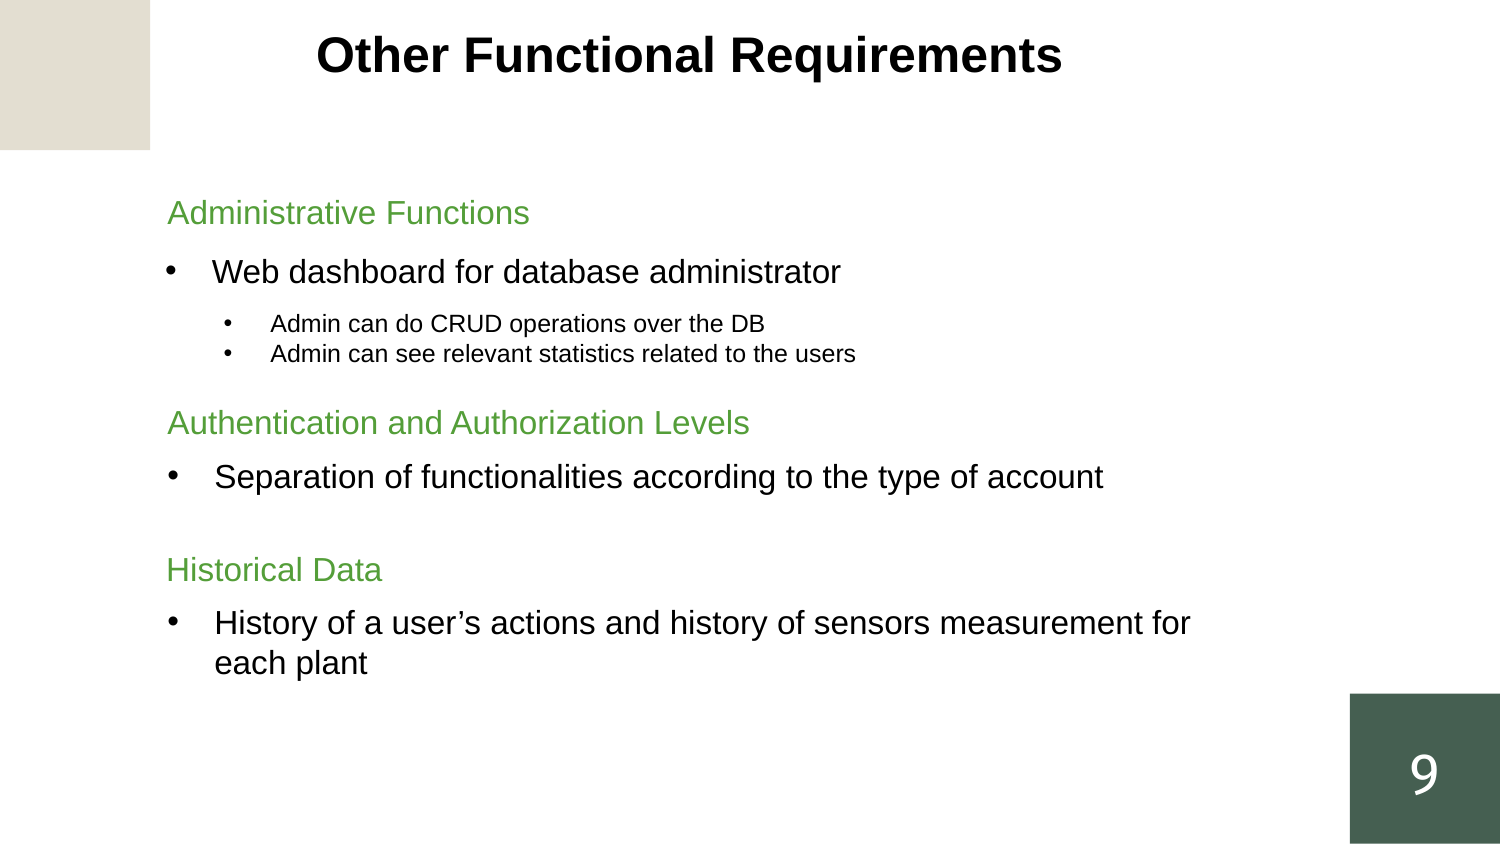

Other Functional Requirements
Administrative Functions
Web dashboard for database administrator
Admin can do CRUD operations over the DB
Admin can see relevant statistics related to the users
Authentication and Authorization Levels
Separation of functionalities according to the type of account
Historical Data
History of a user’s actions and history of sensors measurement for each plant
9